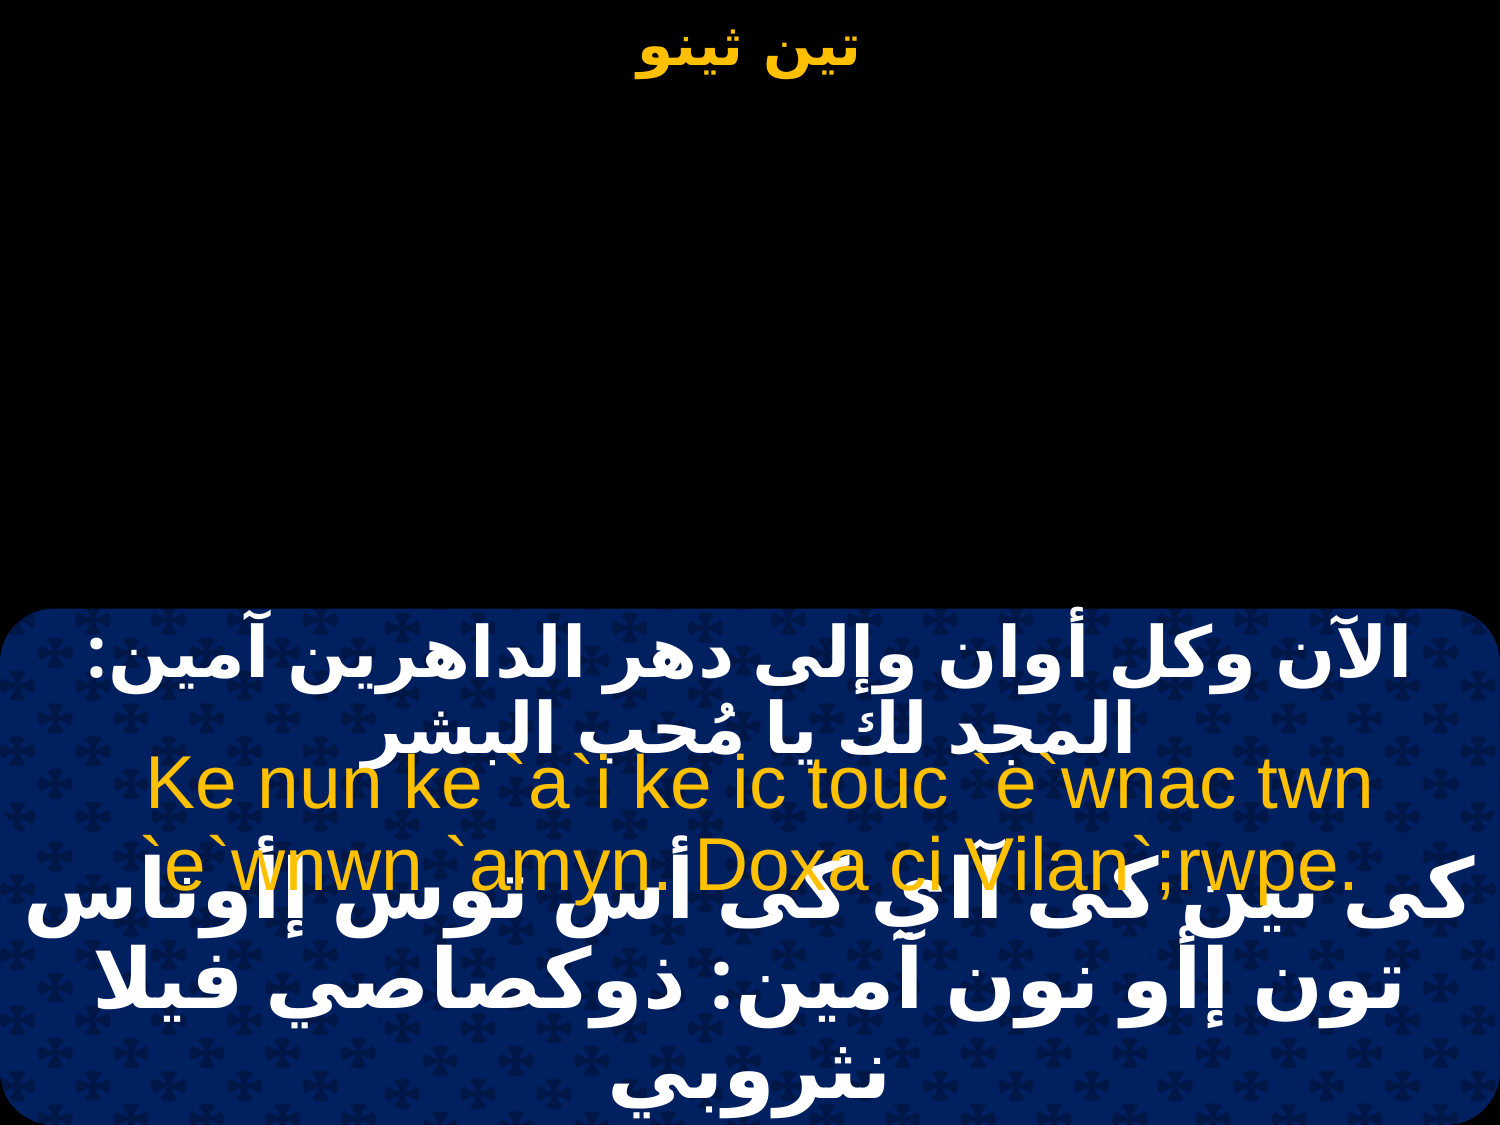

#
الآن وكل أوان وإلى دهر الداهرين آمين: المجد لك يا مُحب البشر
 Ke nun ke `a`i ke ic touc `e`wnac twn `e`wnwn `amyn. Doxa ci Vilan`;rwpe.
كى نين كى آاي كى أس توس إأوناس تون إأو نون آمين: ذوكصاصي فيلا نثروبي